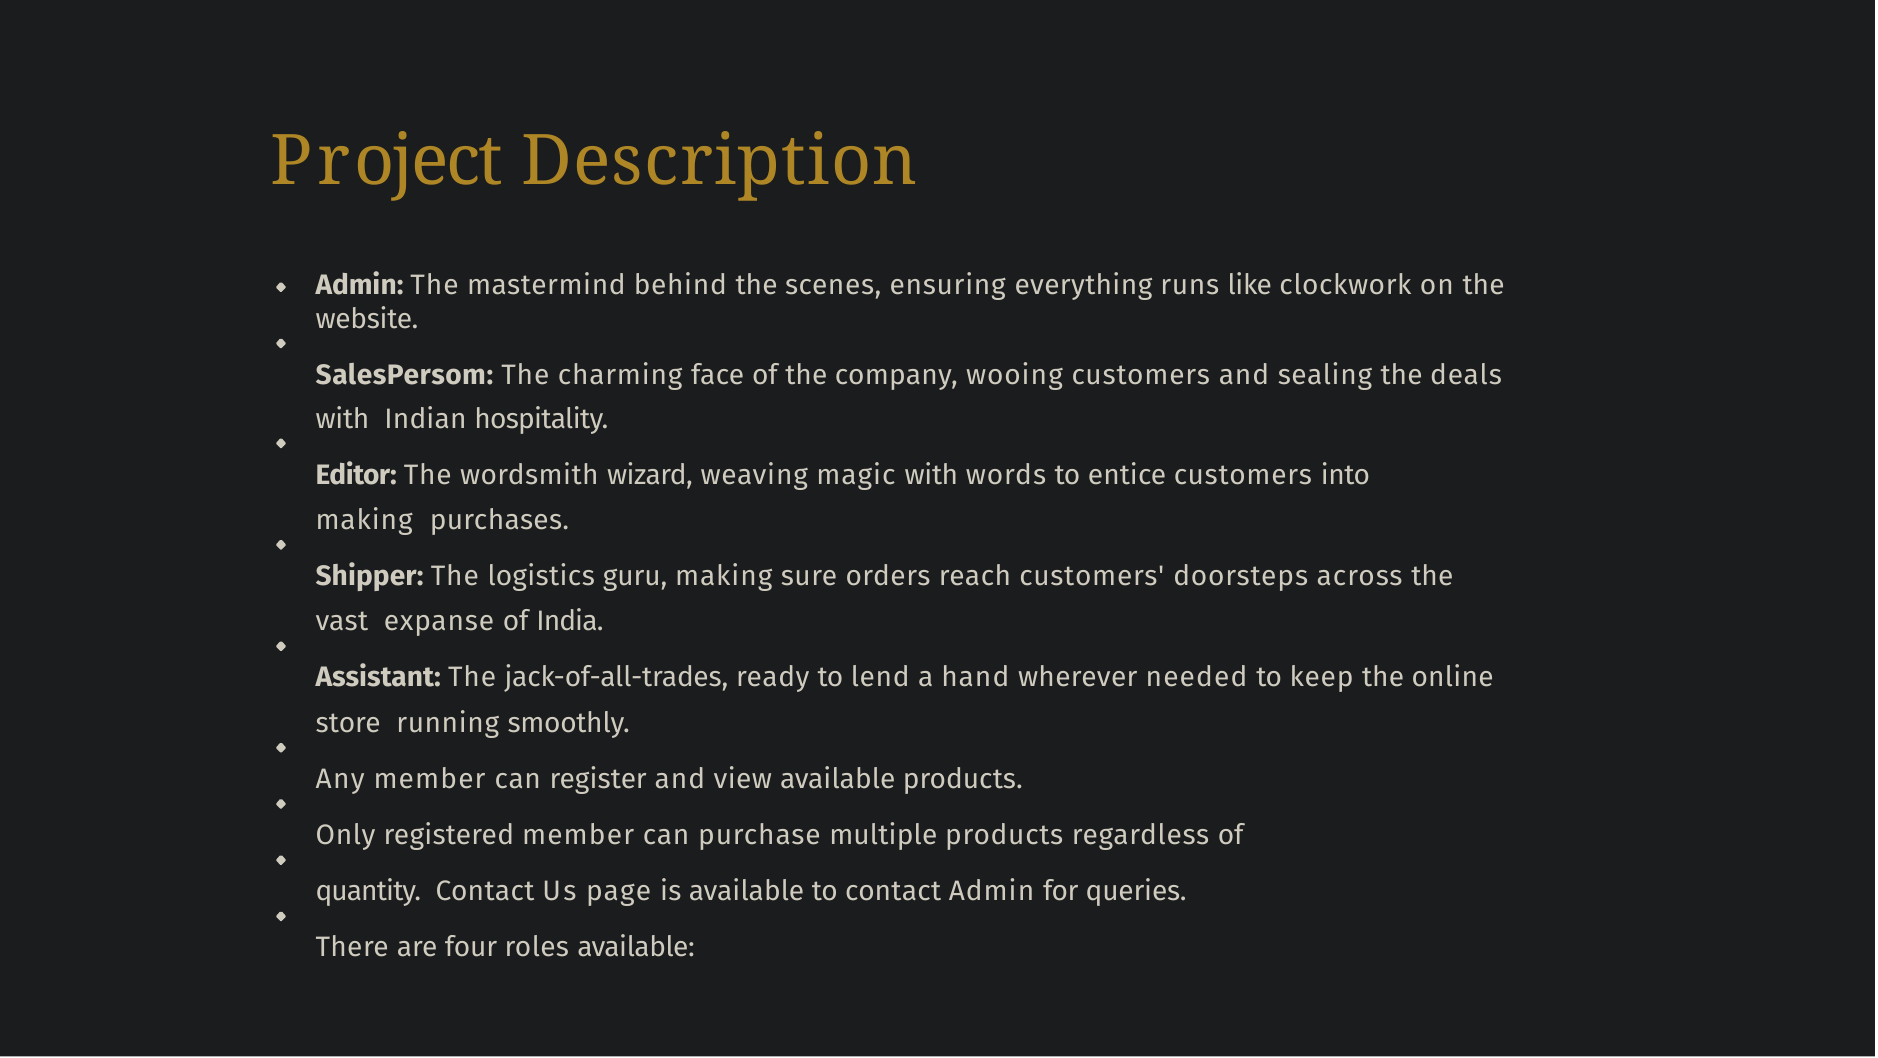

# Project Description
Admin: The mastermind behind the scenes, ensuring everything runs like clockwork on the website.
SalesPersom: The charming face of the company, wooing customers and sealing the deals with  Indian hospitality.
Editor: The wordsmith wizard, weaving magic with words to entice customers into making  purchases.
Shipper: The logistics guru, making sure orders reach customers' doorsteps across the vast  expanse of India.
Assistant: The jack-of-all-trades, ready to lend a hand wherever needed to keep the online store  running smoothly.
Any member can register and view available products.
Only registered member can purchase multiple products regardless of quantity.  Contact Us page is available to contact Admin for queries.
There are four roles available: